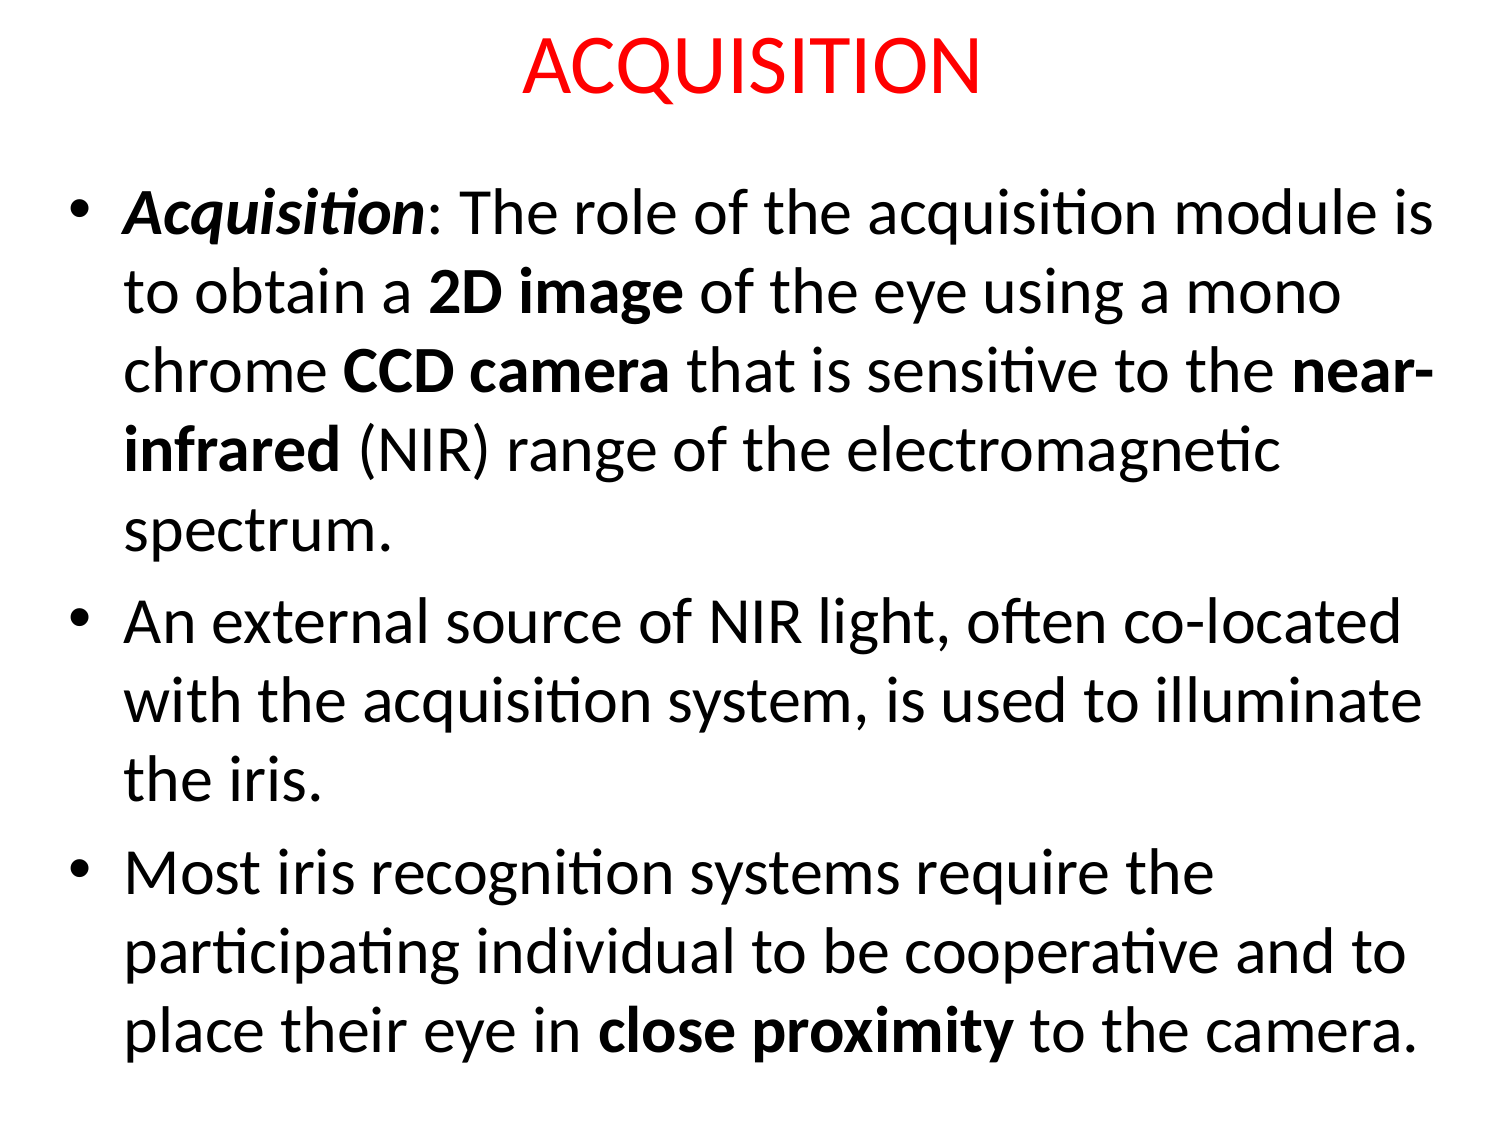

# ACQUISITION
Acquisition: The role of the acquisition module is to obtain a 2D image of the eye using a mono chrome CCD camera that is sensitive to the near-infrared (NIR) range of the electromagnetic spectrum.
An external source of NIR light, often co-located with the acquisition system, is used to illuminate the iris.
Most iris recognition systems require the participating individual to be cooperative and to place their eye in close proximity to the camera.